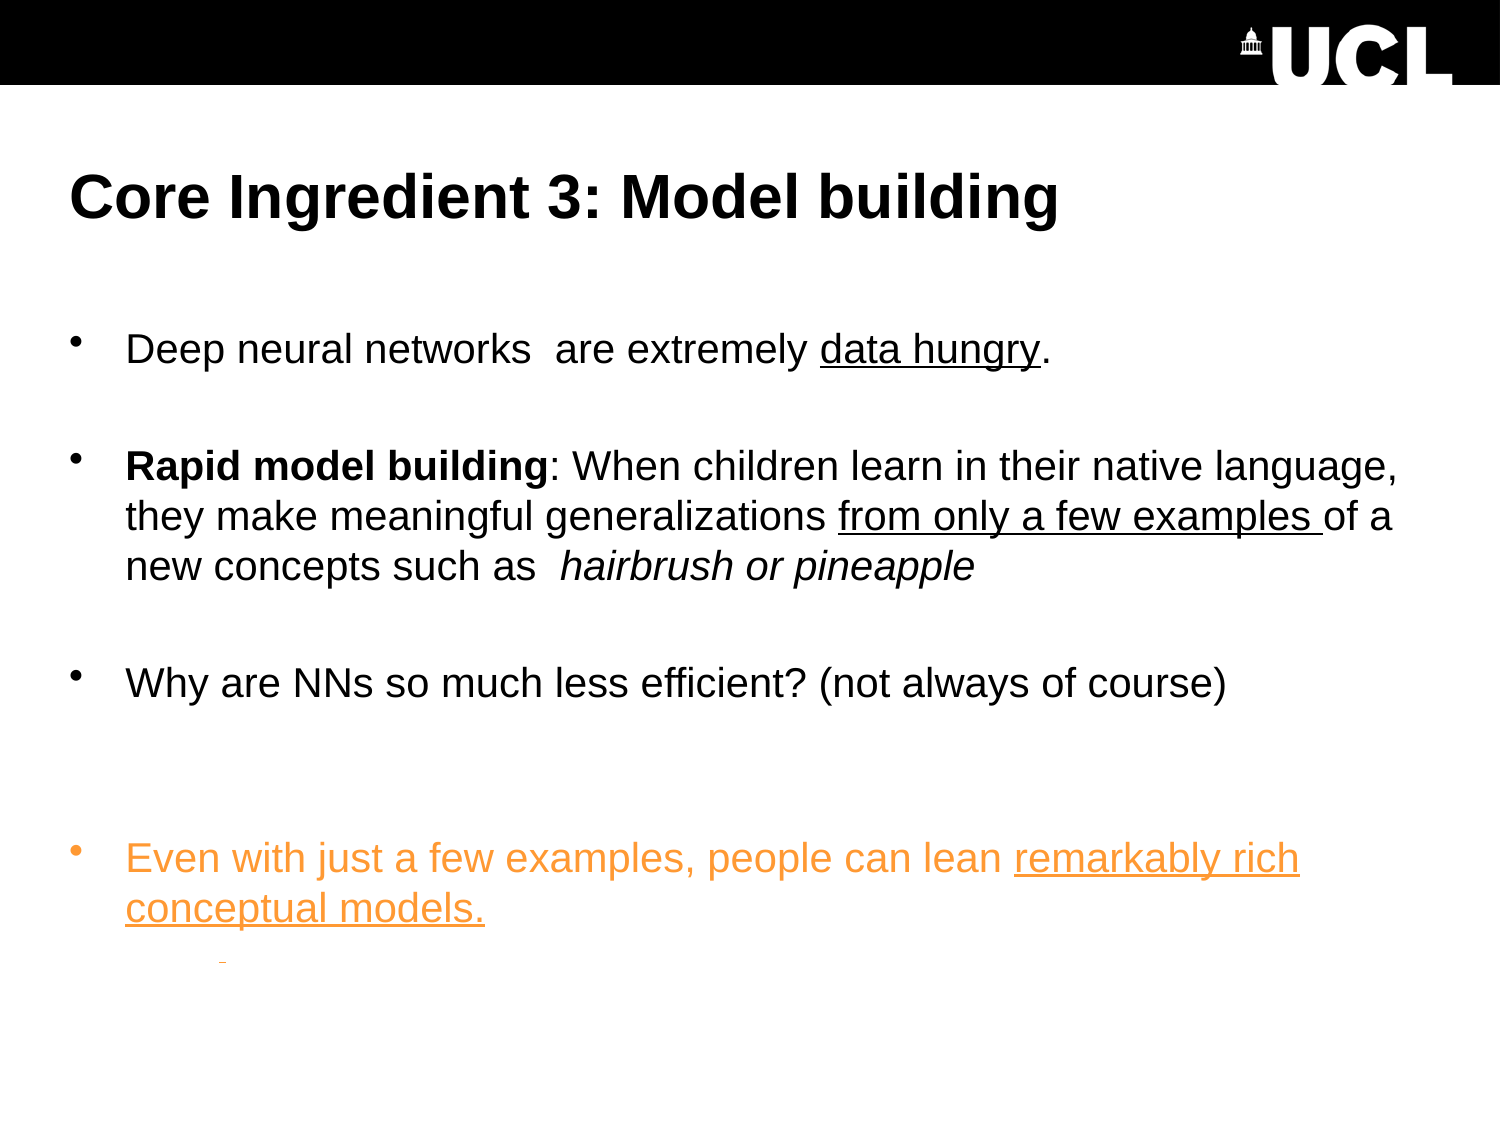

# Core Ingredient 3: Model building
Deep neural networks  are extremely data hungry.

Rapid model building: When children learn in their native language, they make meaningful generalizations from only a few examples of a new concepts such as  hairbrush or pineapple

Why are NNs so much less efficient? (not always of course)

Even with just a few examples, people can lean remarkably rich conceptual models.